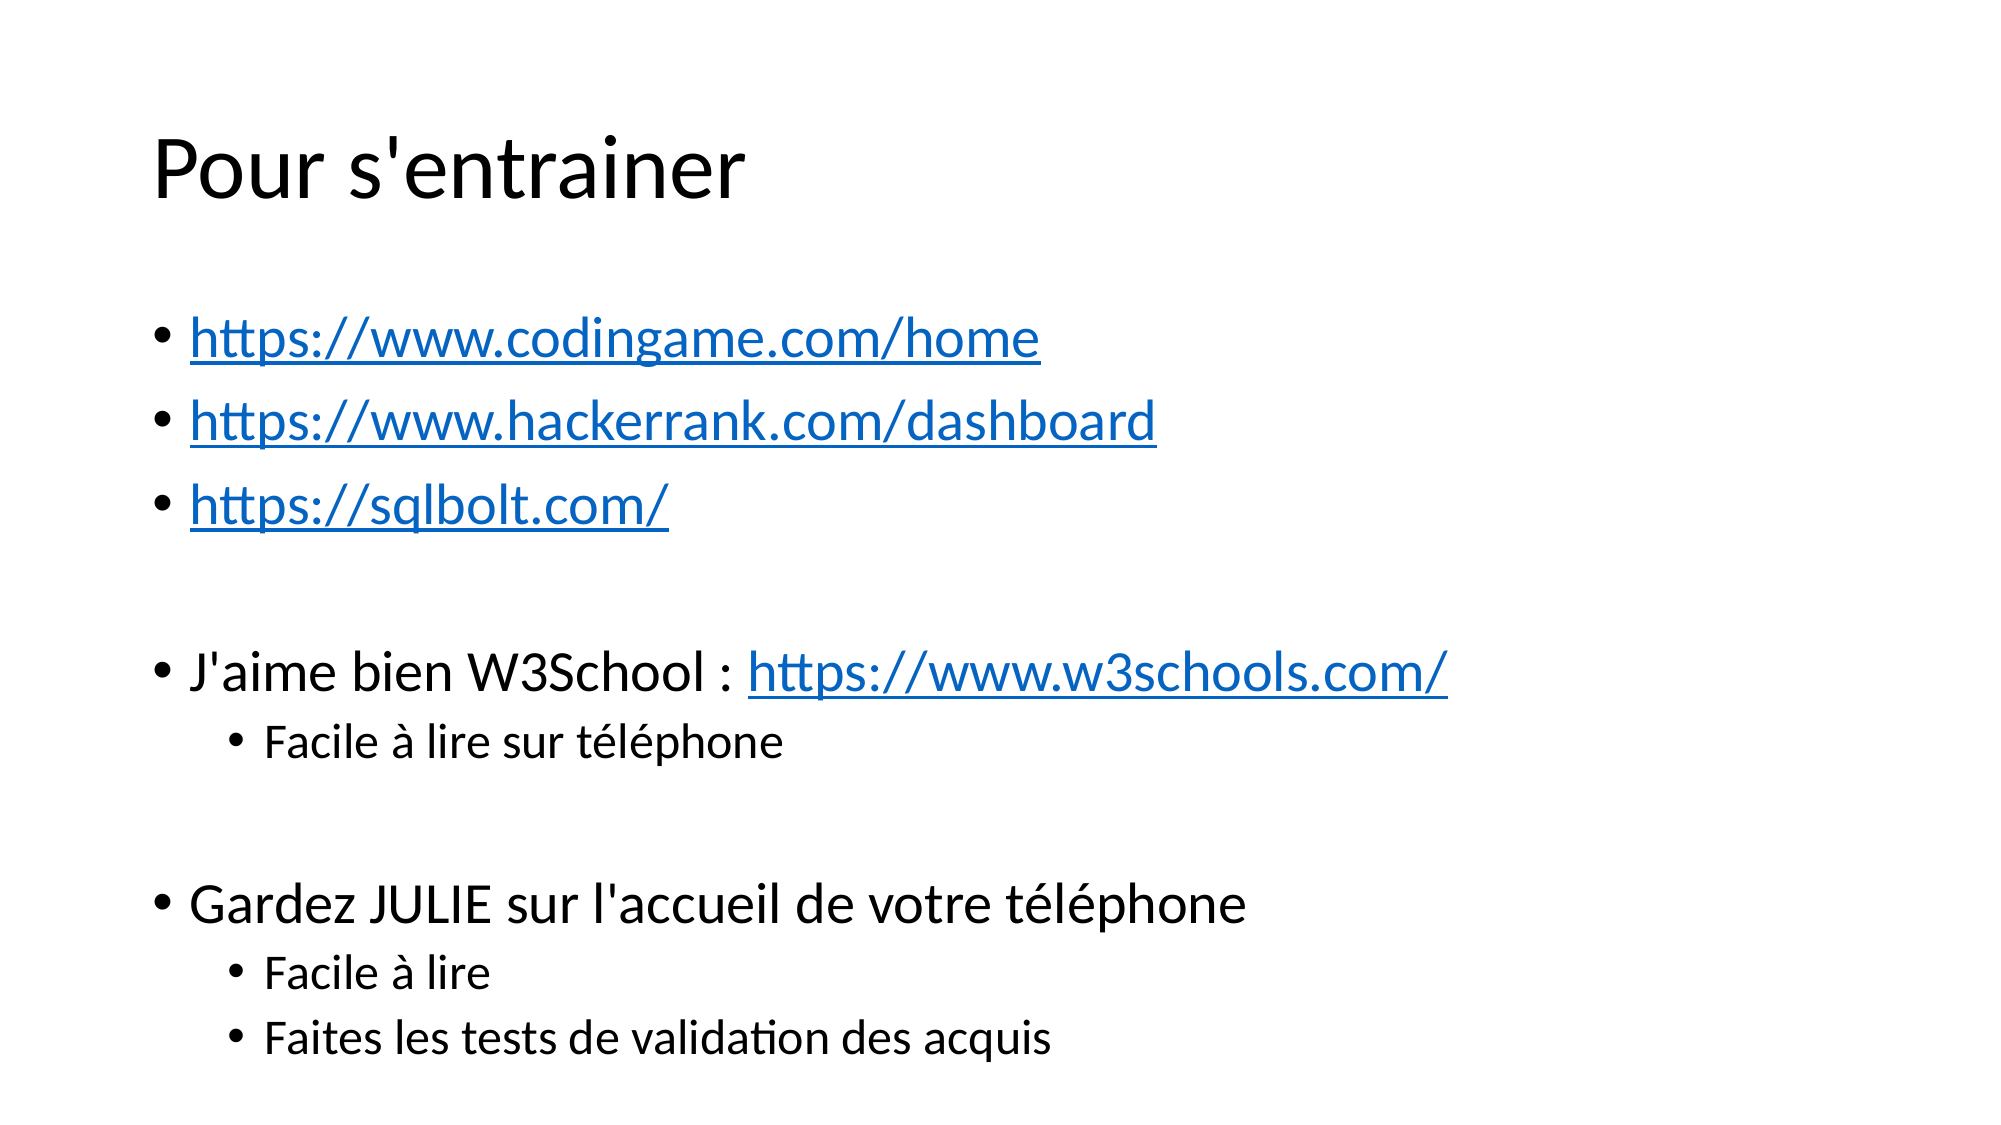

# Pour s'entrainer
https://www.codingame.com/home
https://www.hackerrank.com/dashboard
https://sqlbolt.com/

J'aime bien W3School : https://www.w3schools.com/
Facile à lire sur téléphone

Gardez JULIE sur l'accueil de votre téléphone
Facile à lire
Faites les tests de validation des acquis